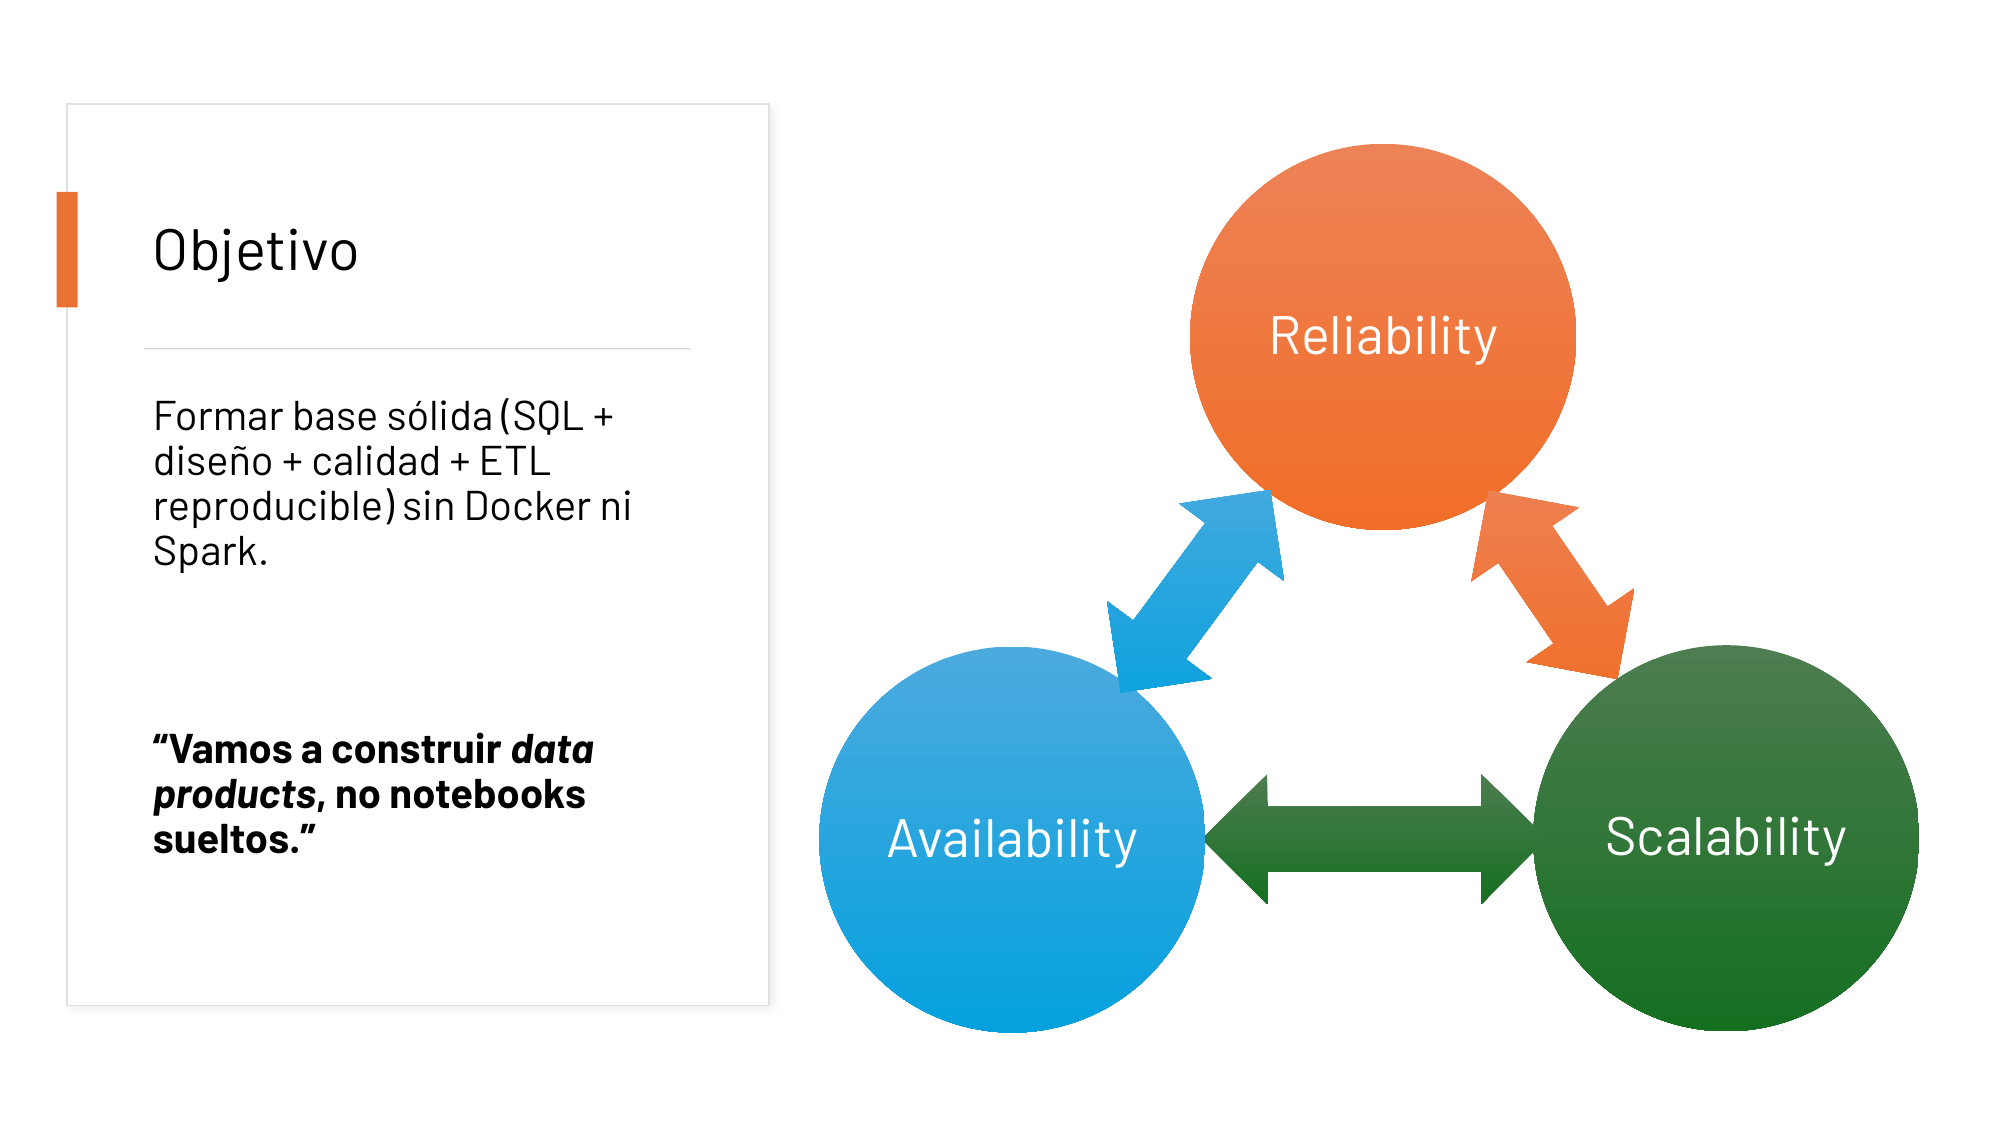

Reliability

Scalability

Availability

# Objetivo

Formar base sólida (SQL + diseño + calidad + ETL reproducible) sin Docker ni Spark.

“Vamos a construir data products, no notebooks sueltos.”